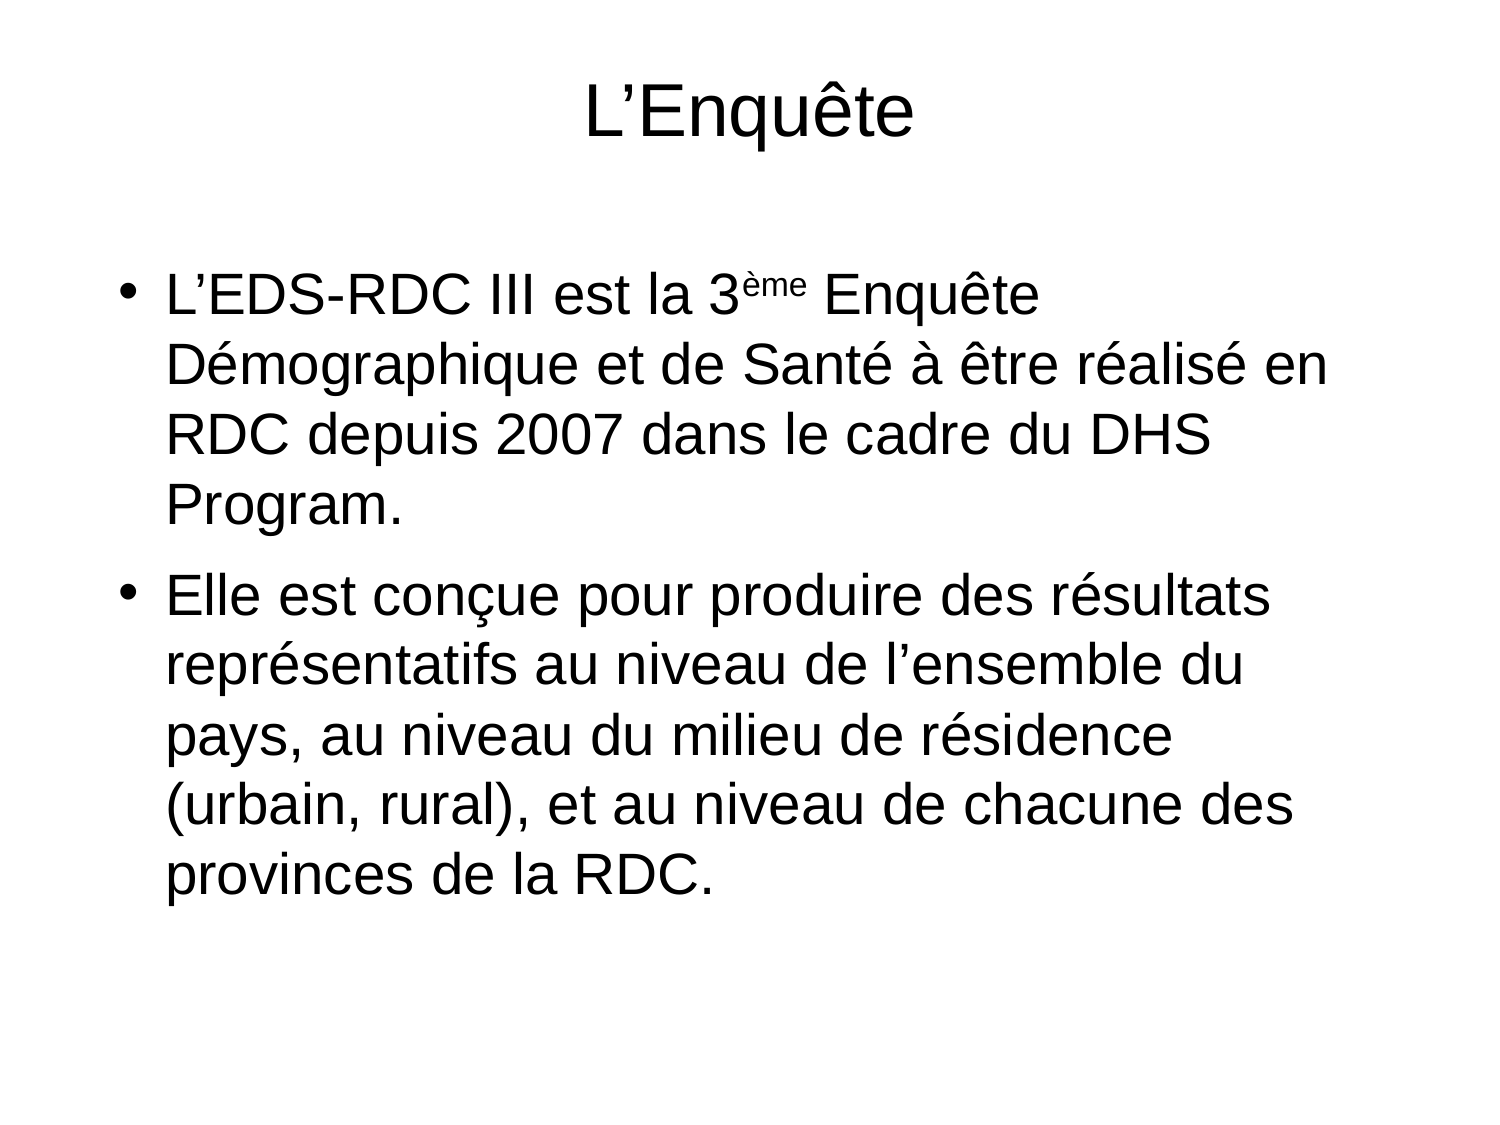

# L’Enquête
L’EDS-RDC III est la 3ème Enquête Démographique et de Santé à être réalisé en RDC depuis 2007 dans le cadre du DHS Program.
Elle est conçue pour produire des résultats représentatifs au niveau de l’ensemble du pays, au niveau du milieu de résidence (urbain, rural), et au niveau de chacune des provinces de la RDC.